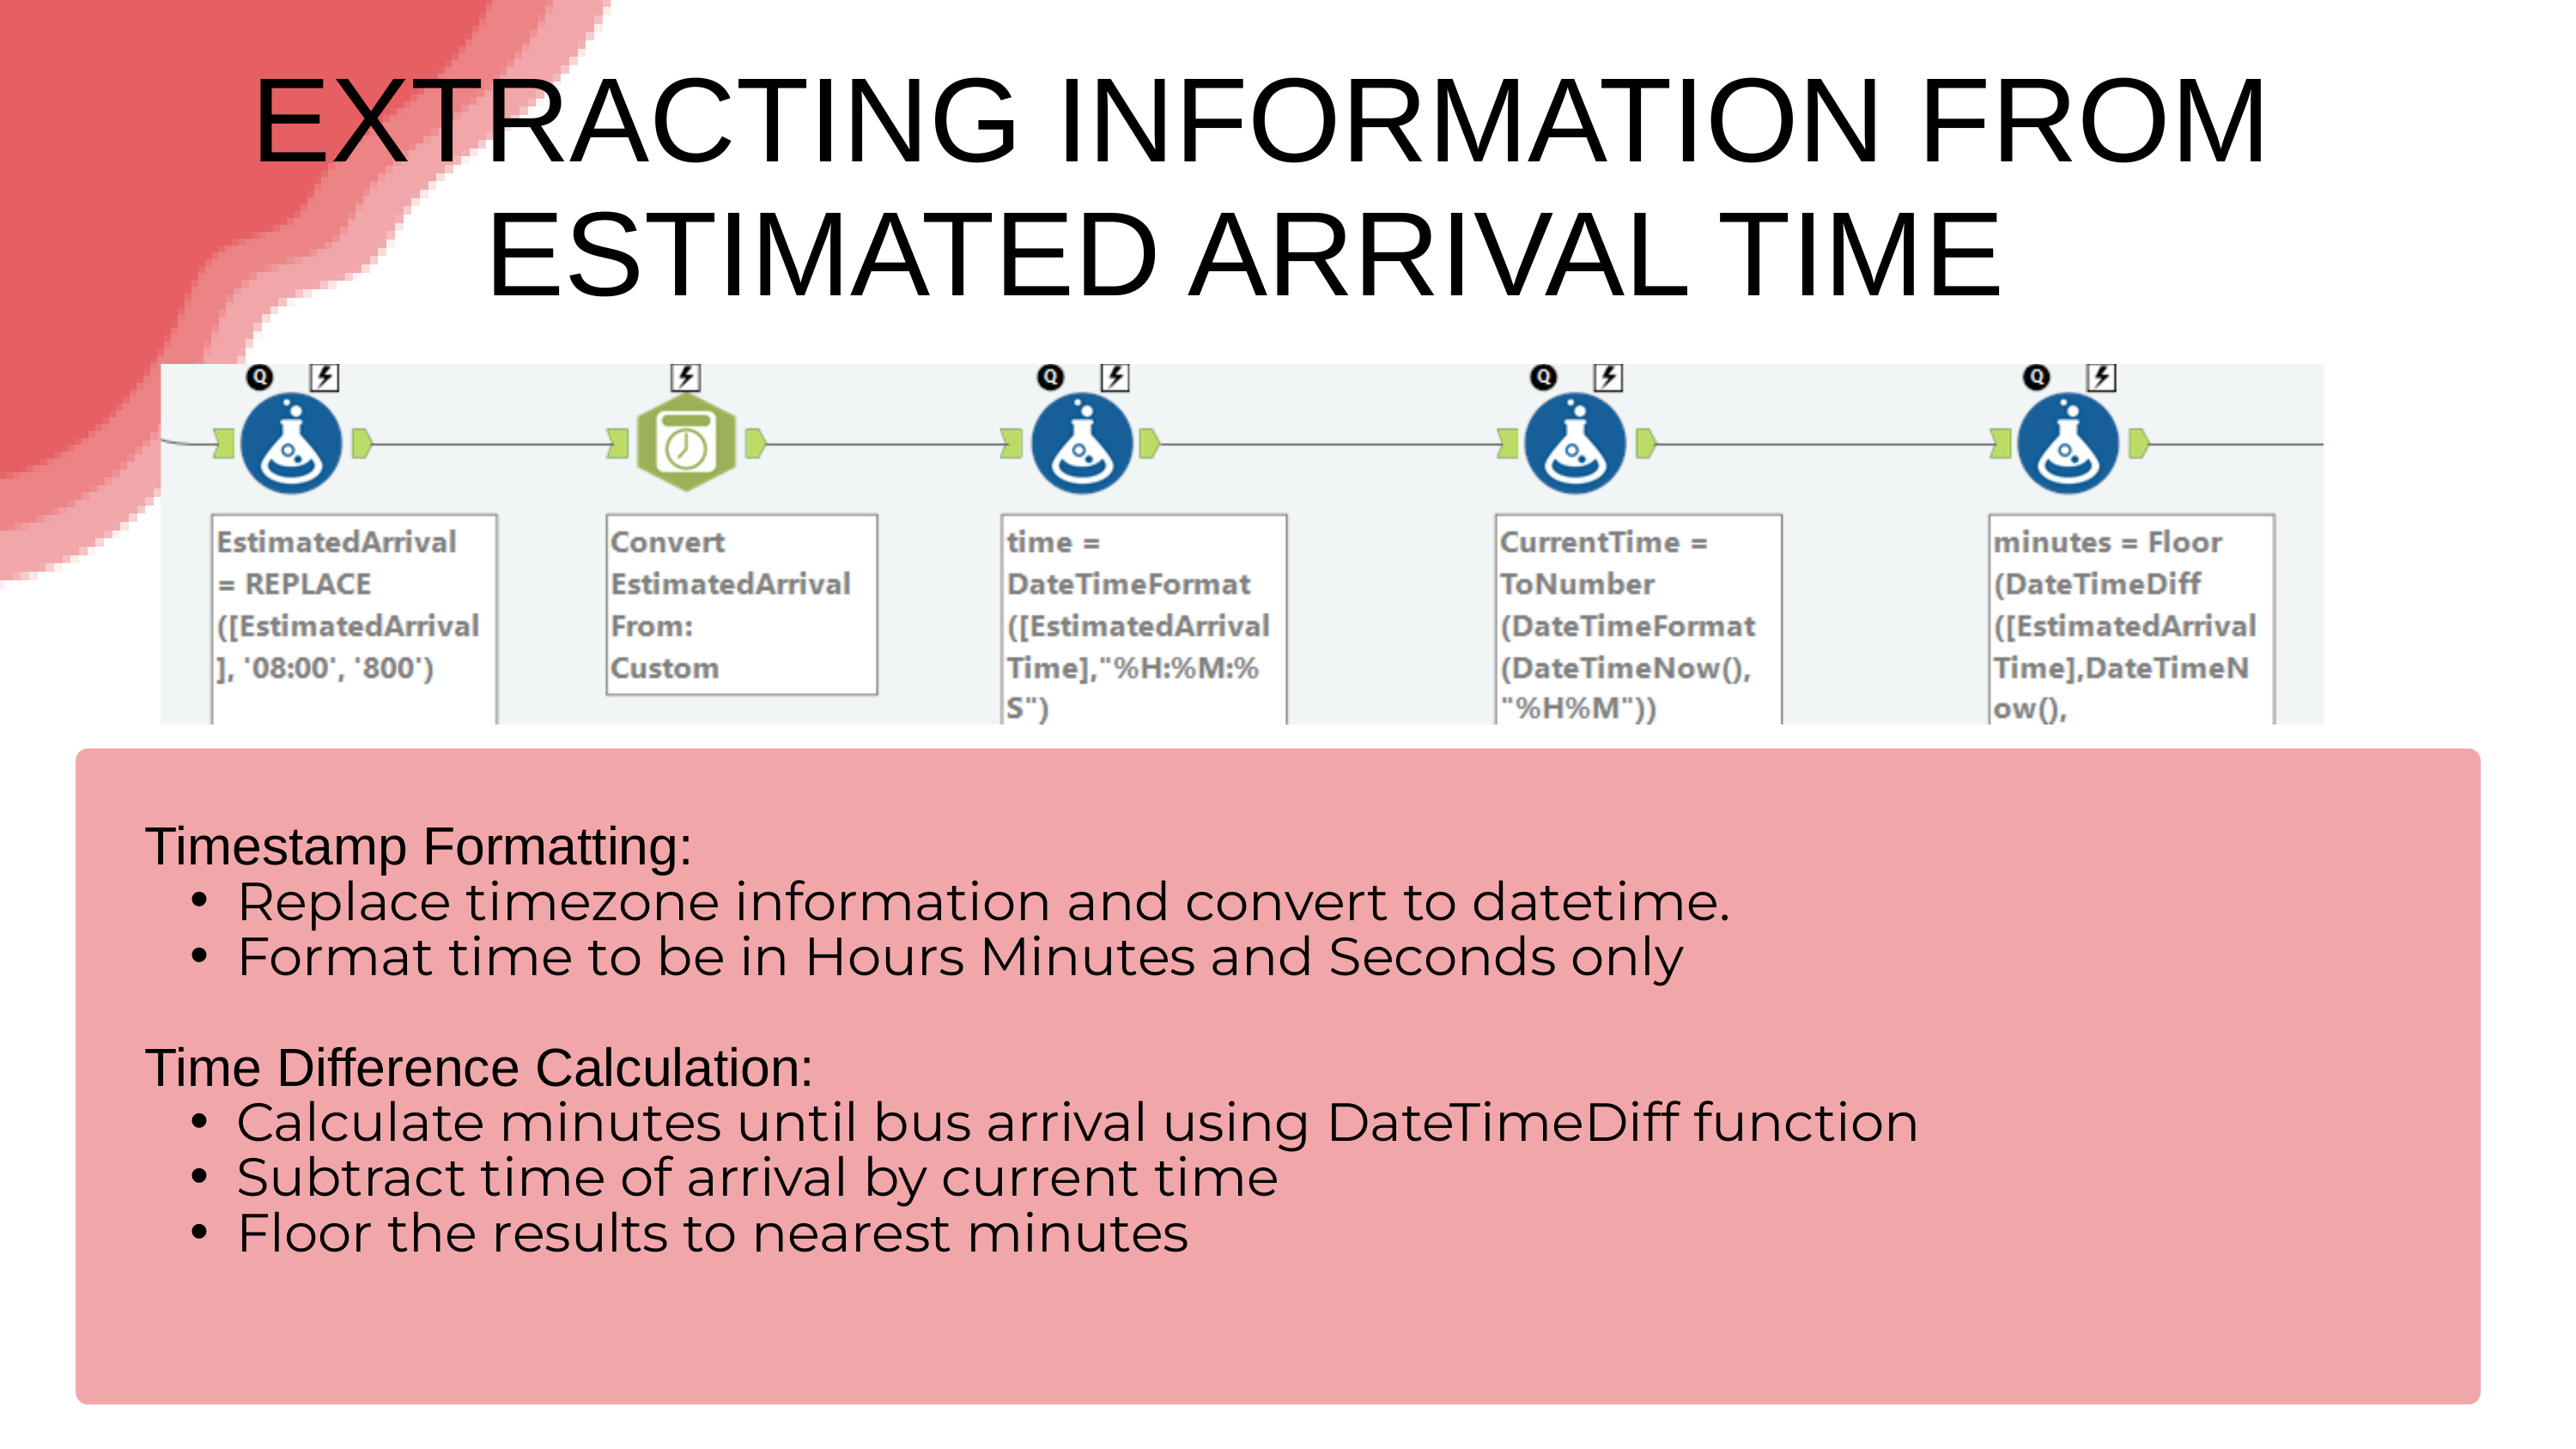

EXTRACTING INFORMATION FROM ESTIMATED ARRIVAL TIME

Timestamp Formatting:
Replace timezone information and convert to datetime.
Format time to be in Hours Minutes and Seconds only

Time Difference Calculation:
Calculate minutes until bus arrival using DateTimeDiff function
Subtract time of arrival by current time
Floor the results to nearest minutes